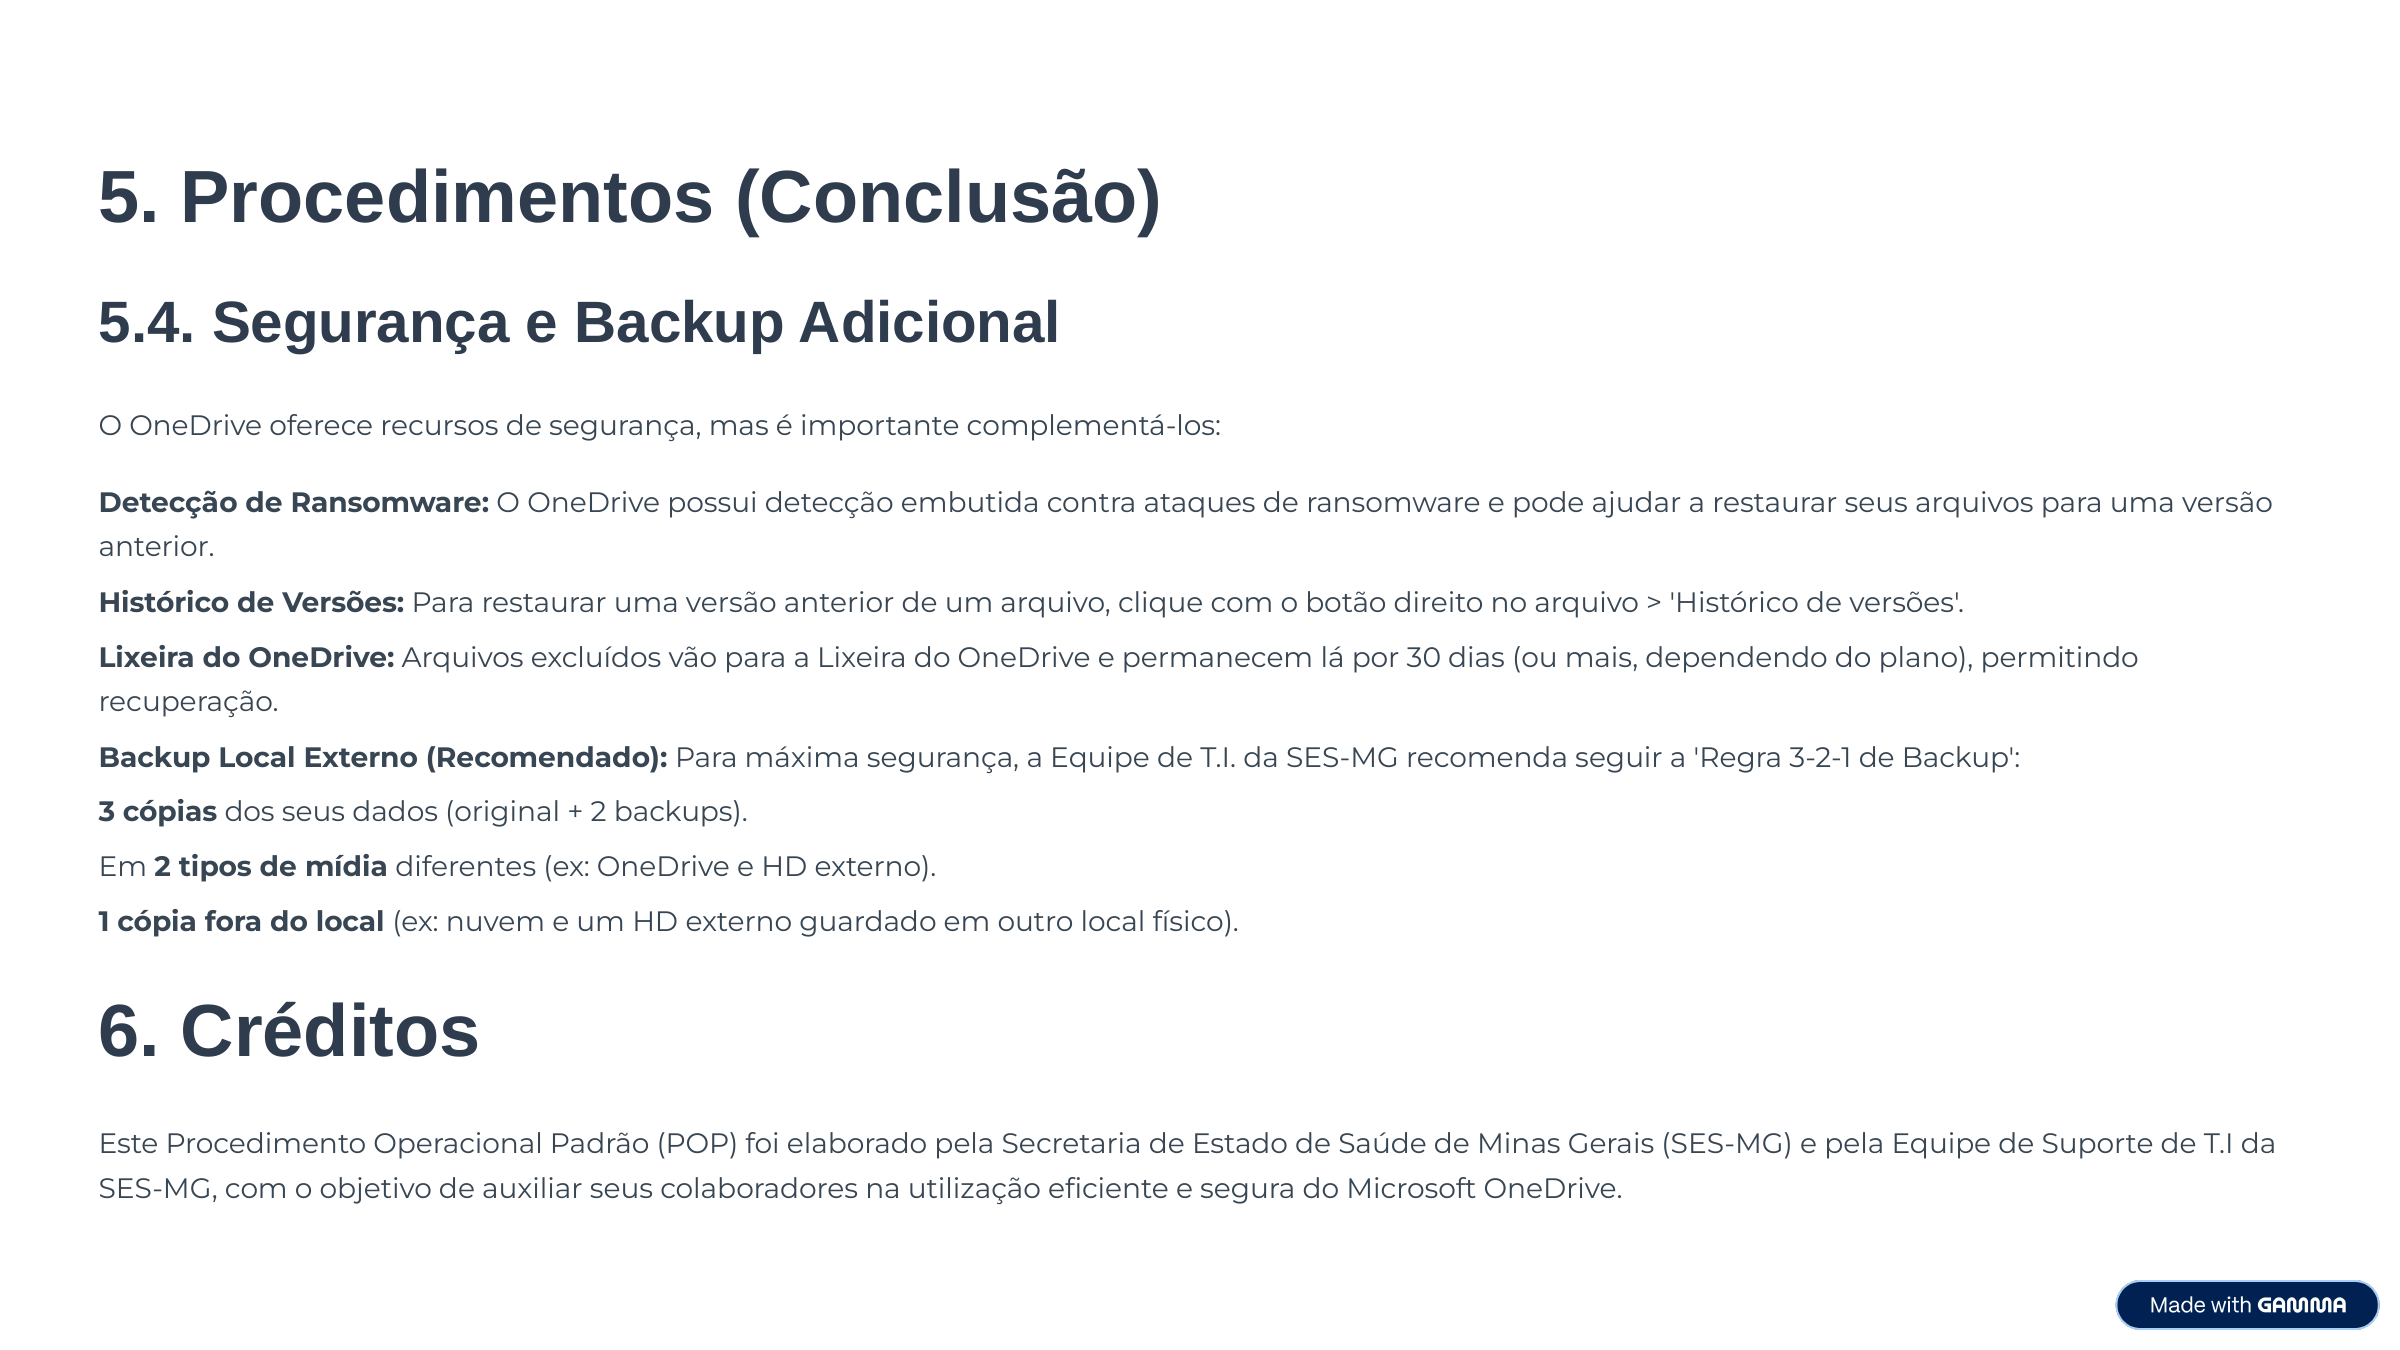

5. Procedimentos (Conclusão)
5.4. Segurança e Backup Adicional
O OneDrive oferece recursos de segurança, mas é importante complementá-los:
Detecção de Ransomware: O OneDrive possui detecção embutida contra ataques de ransomware e pode ajudar a restaurar seus arquivos para uma versão anterior.
Histórico de Versões: Para restaurar uma versão anterior de um arquivo, clique com o botão direito no arquivo > 'Histórico de versões'.
Lixeira do OneDrive: Arquivos excluídos vão para a Lixeira do OneDrive e permanecem lá por 30 dias (ou mais, dependendo do plano), permitindo recuperação.
Backup Local Externo (Recomendado): Para máxima segurança, a Equipe de T.I. da SES-MG recomenda seguir a 'Regra 3-2-1 de Backup':
3 cópias dos seus dados (original + 2 backups).
Em 2 tipos de mídia diferentes (ex: OneDrive e HD externo).
1 cópia fora do local (ex: nuvem e um HD externo guardado em outro local físico).
6. Créditos
Este Procedimento Operacional Padrão (POP) foi elaborado pela Secretaria de Estado de Saúde de Minas Gerais (SES-MG) e pela Equipe de Suporte de T.I da SES-MG, com o objetivo de auxiliar seus colaboradores na utilização eficiente e segura do Microsoft OneDrive.